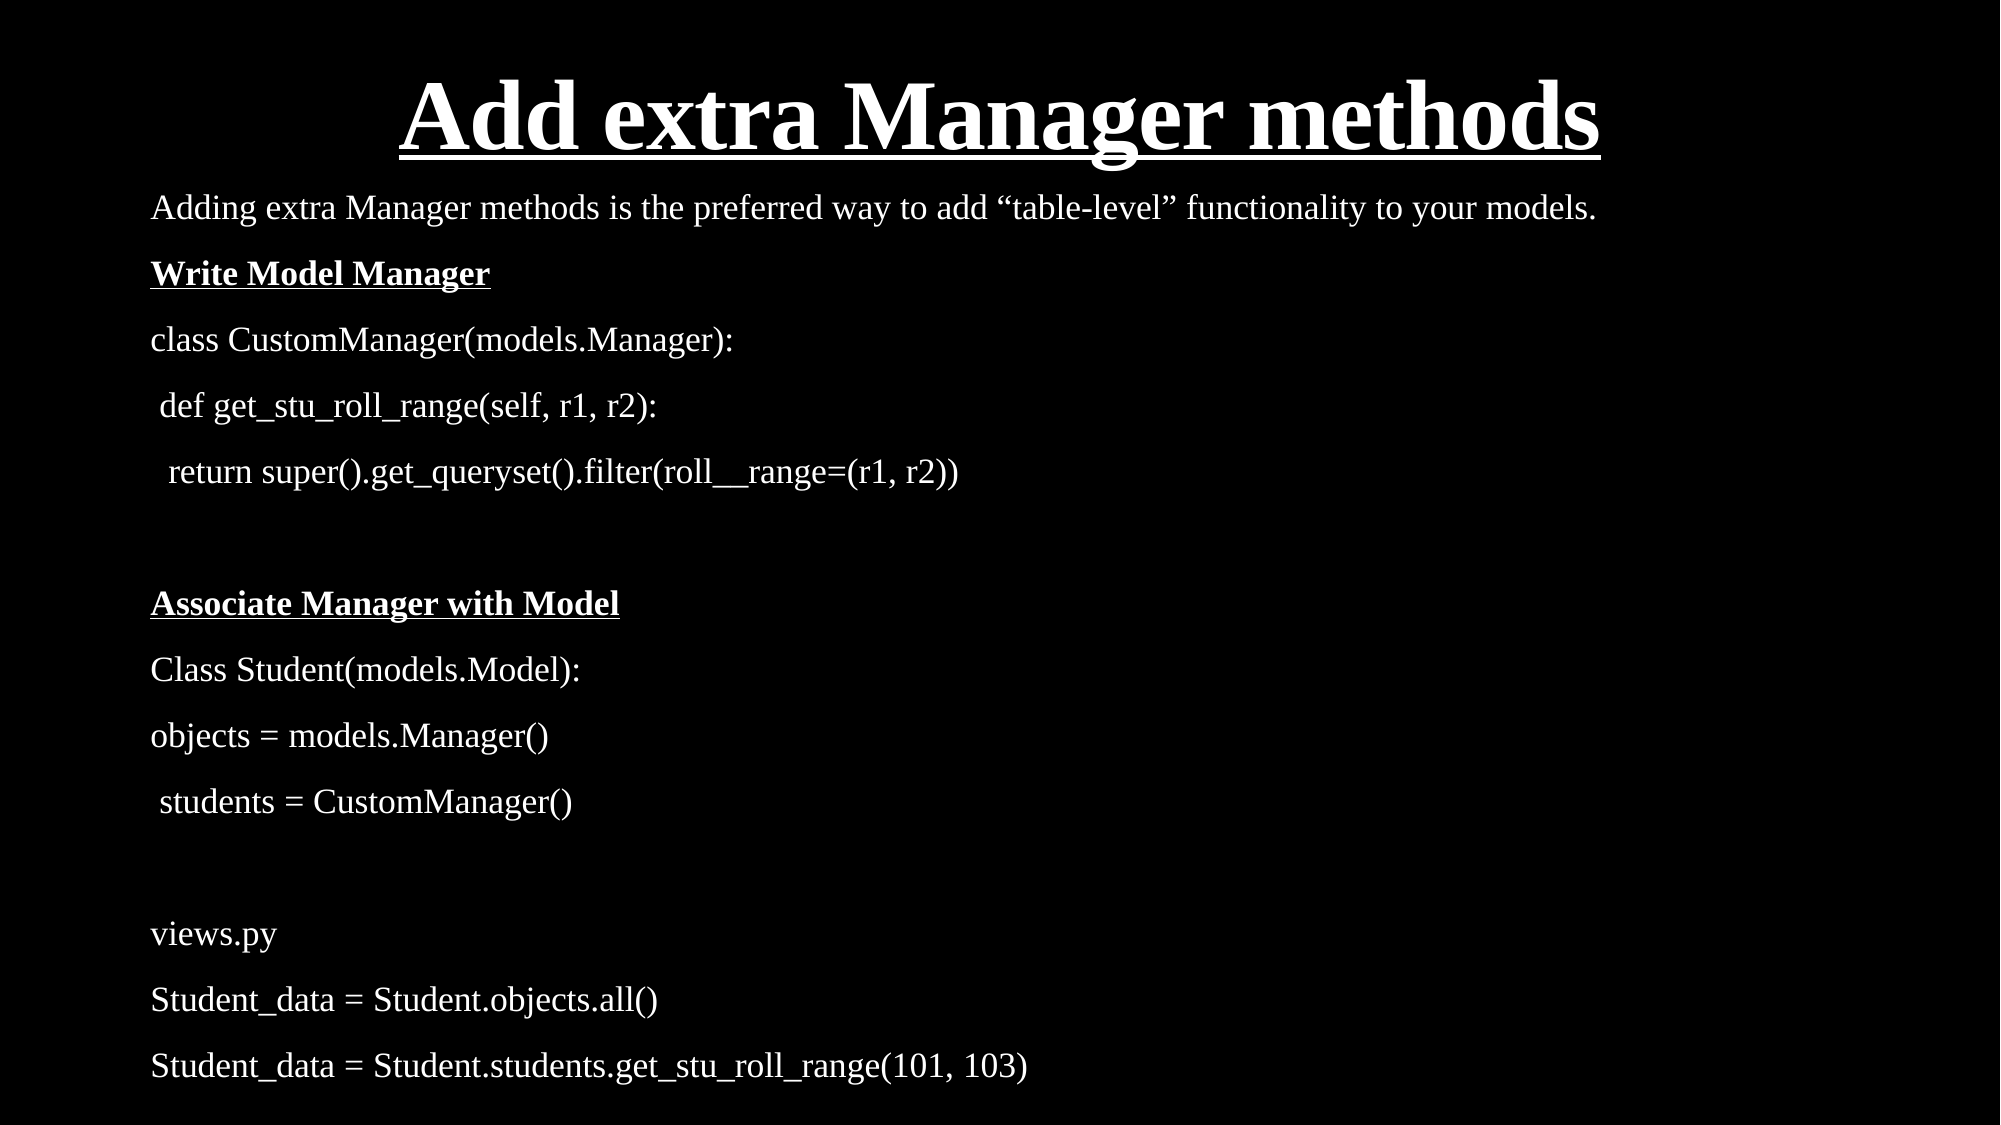

# Add extra Manager methods
Adding extra Manager methods is the preferred way to add “table-level” functionality to your models.
Write Model Manager
class CustomManager(models.Manager):
 def get_stu_roll_range(self, r1, r2):
  return super().get_queryset().filter(roll__range=(r1, r2))

Associate Manager with Model
Class Student(models.Model):
objects = models.Manager()
 students = CustomManager()

views.py
Student_data = Student.objects.all()
Student_data = Student.students.get_stu_roll_range(101, 103)